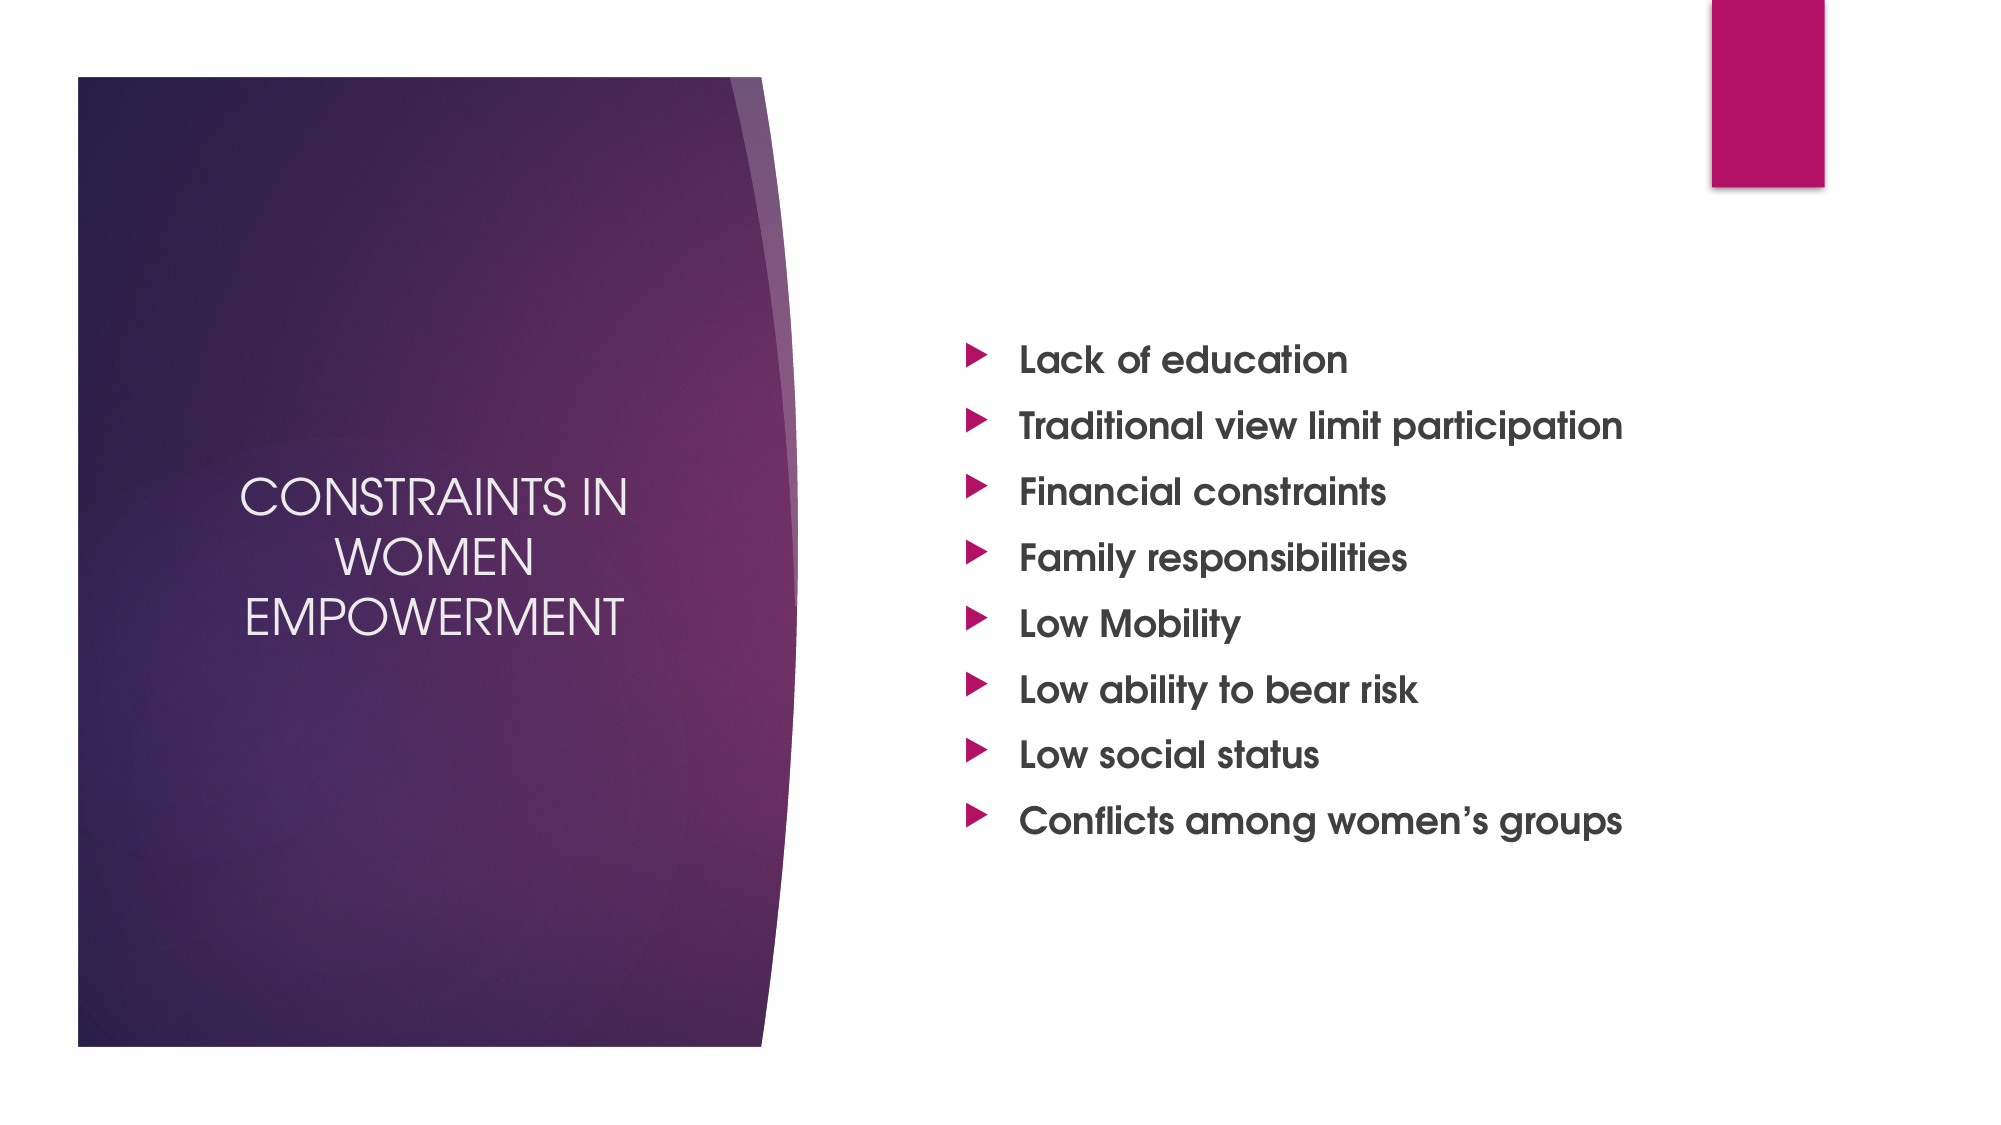

Lack of education
Traditional view limit participation
Financial constraints
Family responsibilities
Low Mobility
Low ability to bear risk
Low social status
Conflicts among women’s groups
# CONSTRAINTS IN WOMEN EMPOWERMENT